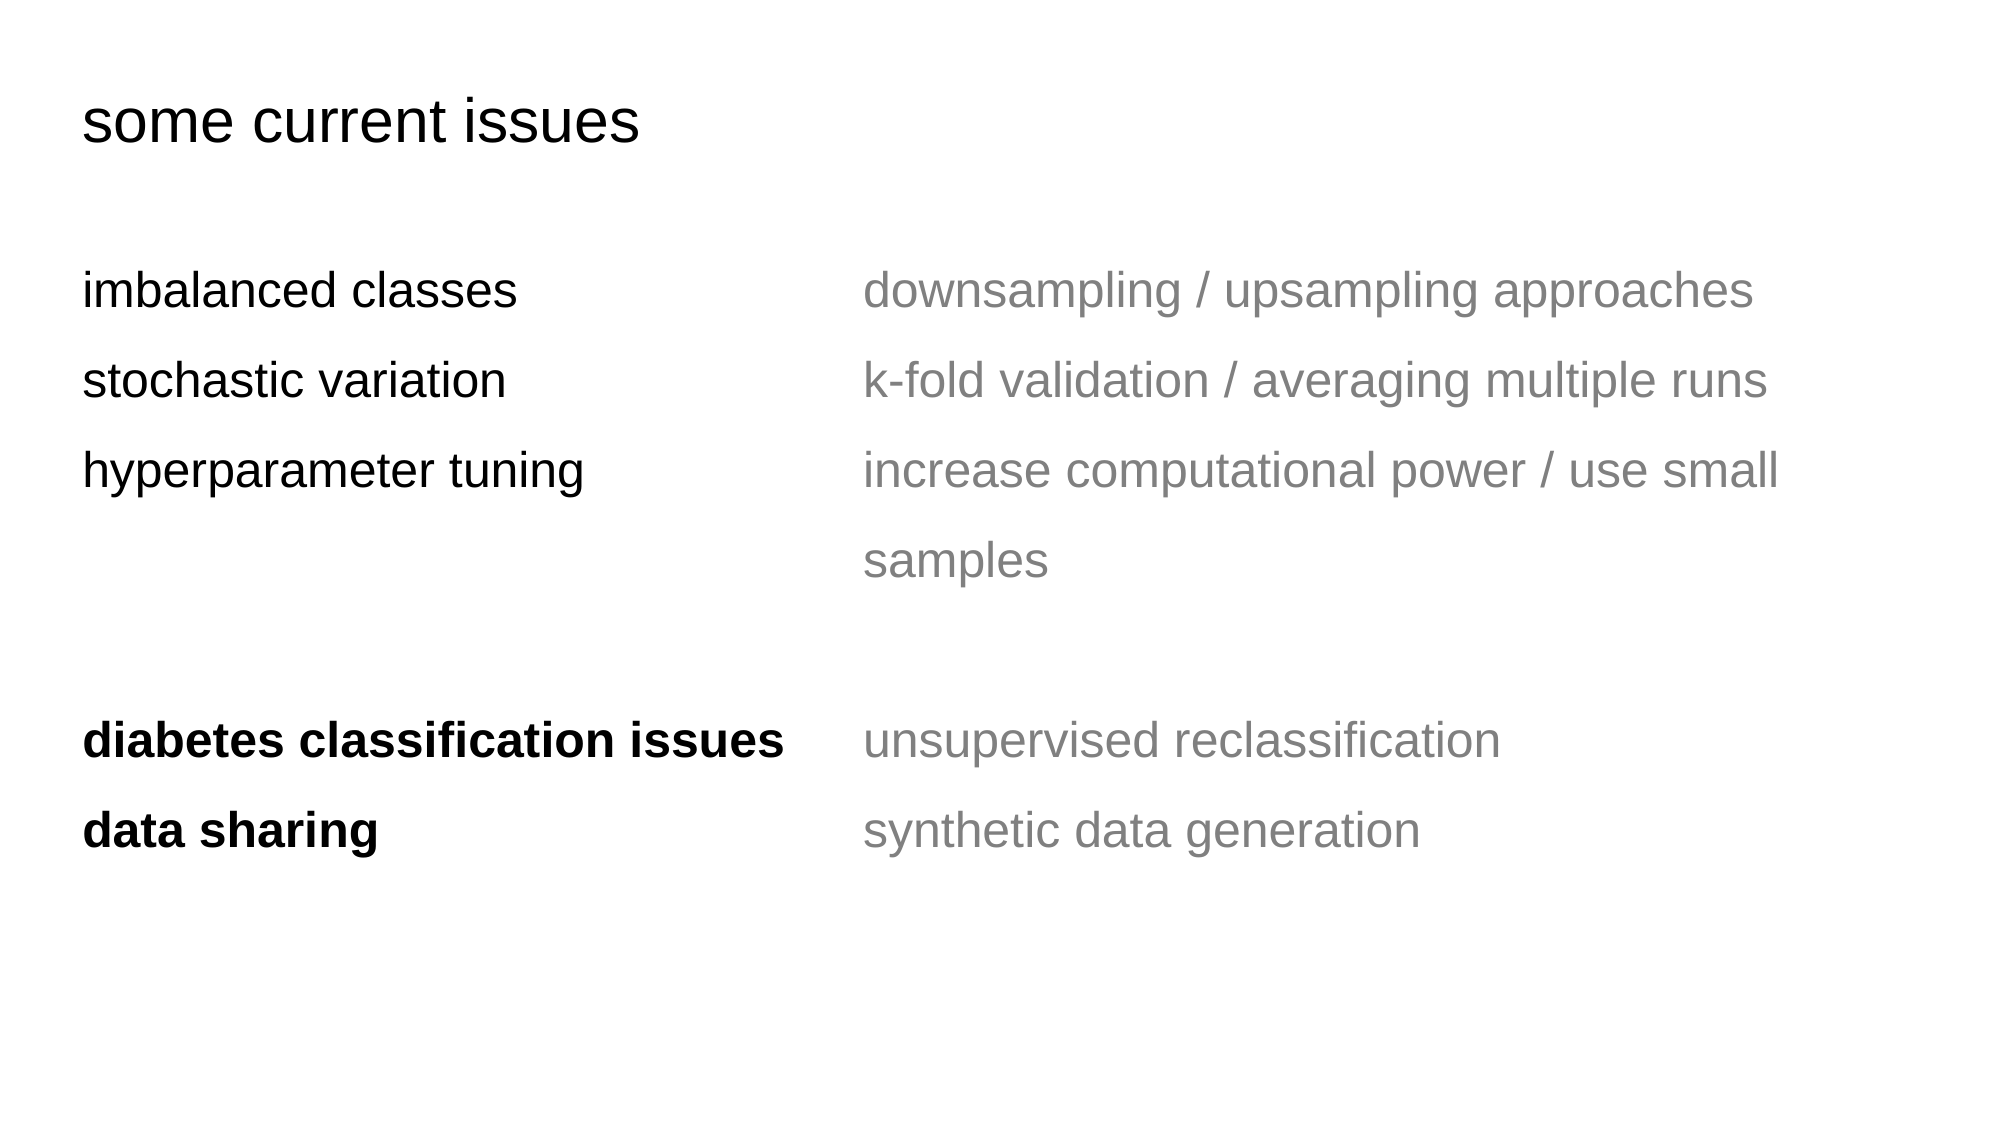

some current issues
imbalanced classes
stochastic variation
hyperparameter tuning

diabetes classification issues
data sharing
downsampling / upsampling approaches
k-fold validation / averaging multiple runs
increase computational power / use small samples

unsupervised reclassification
synthetic data generation